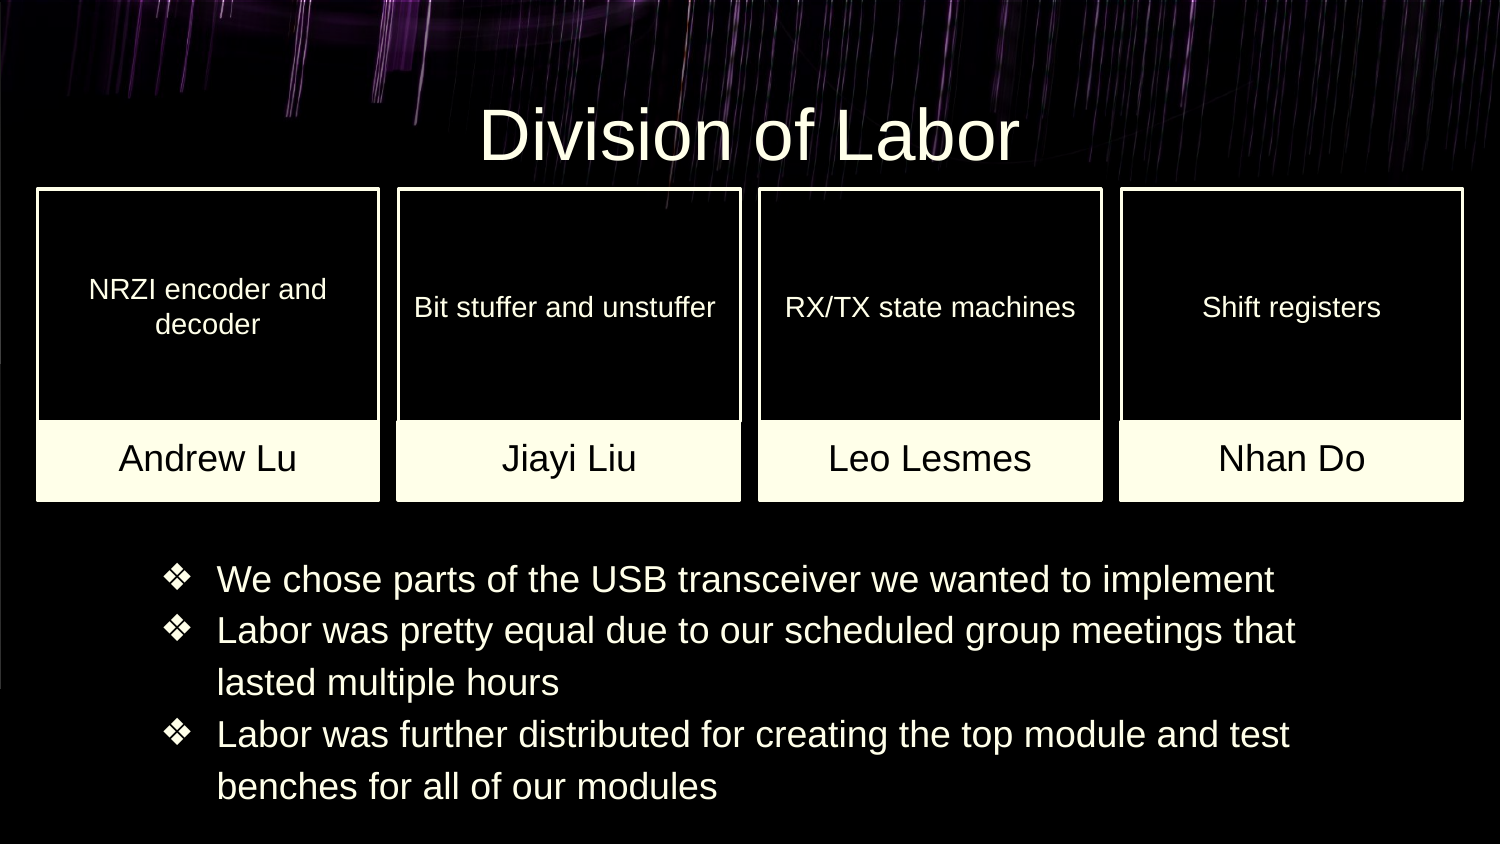

# Division of Labor
RX/TX state machines
Shift registers
NRZI encoder and decoder
Bit stuffer and unstuffer

Andrew Lu
Jiayi Liu
Leo Lesmes
Nhan Do
We chose parts of the USB transceiver we wanted to implement
Labor was pretty equal due to our scheduled group meetings that lasted multiple hours
Labor was further distributed for creating the top module and test benches for all of our modules